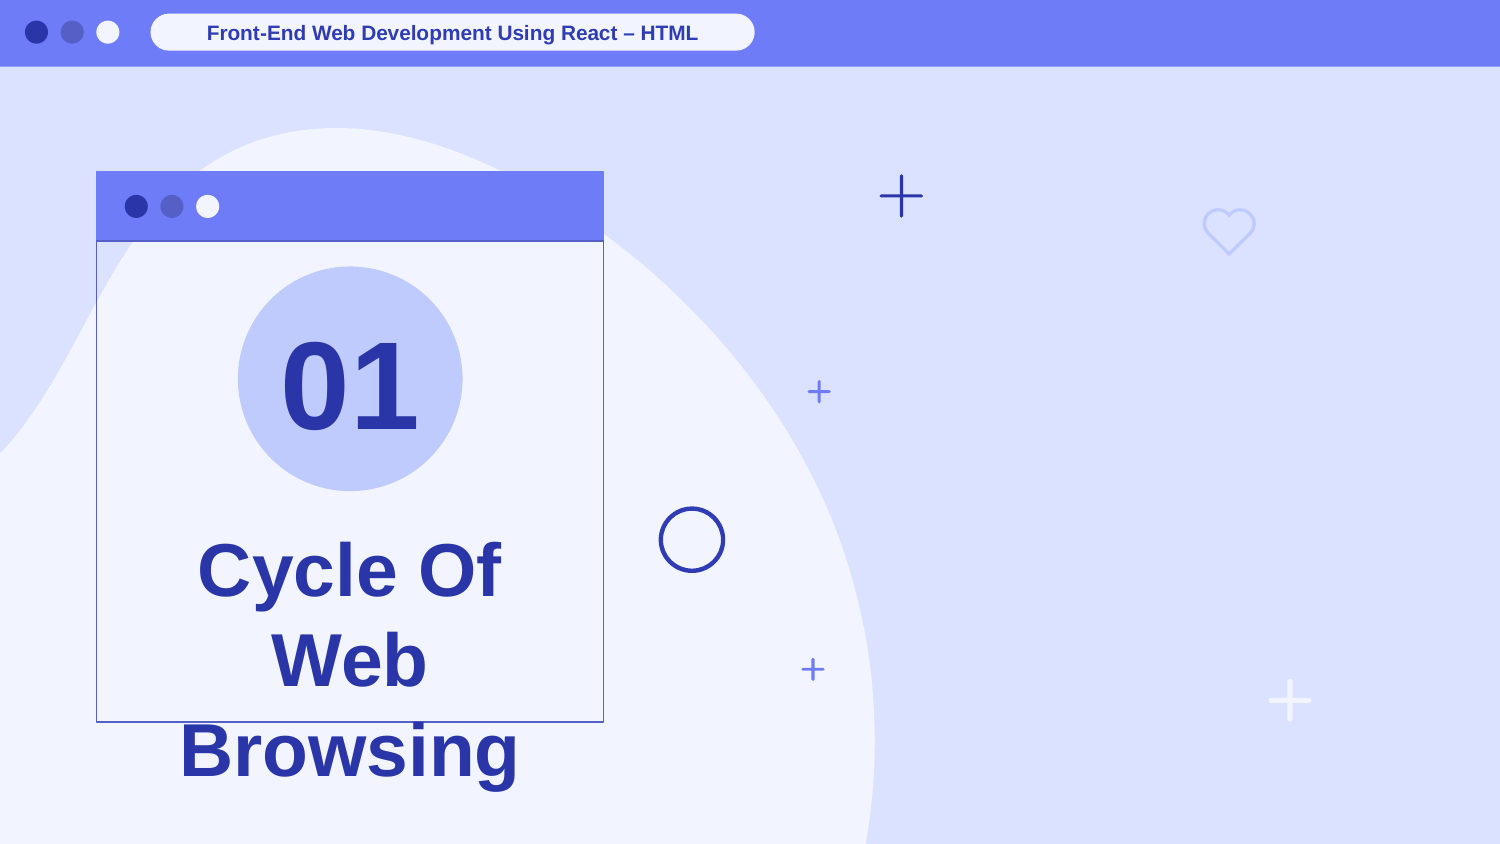

Front-End Web Development Using React – HTML

01
# Cycle Of Web Browsing